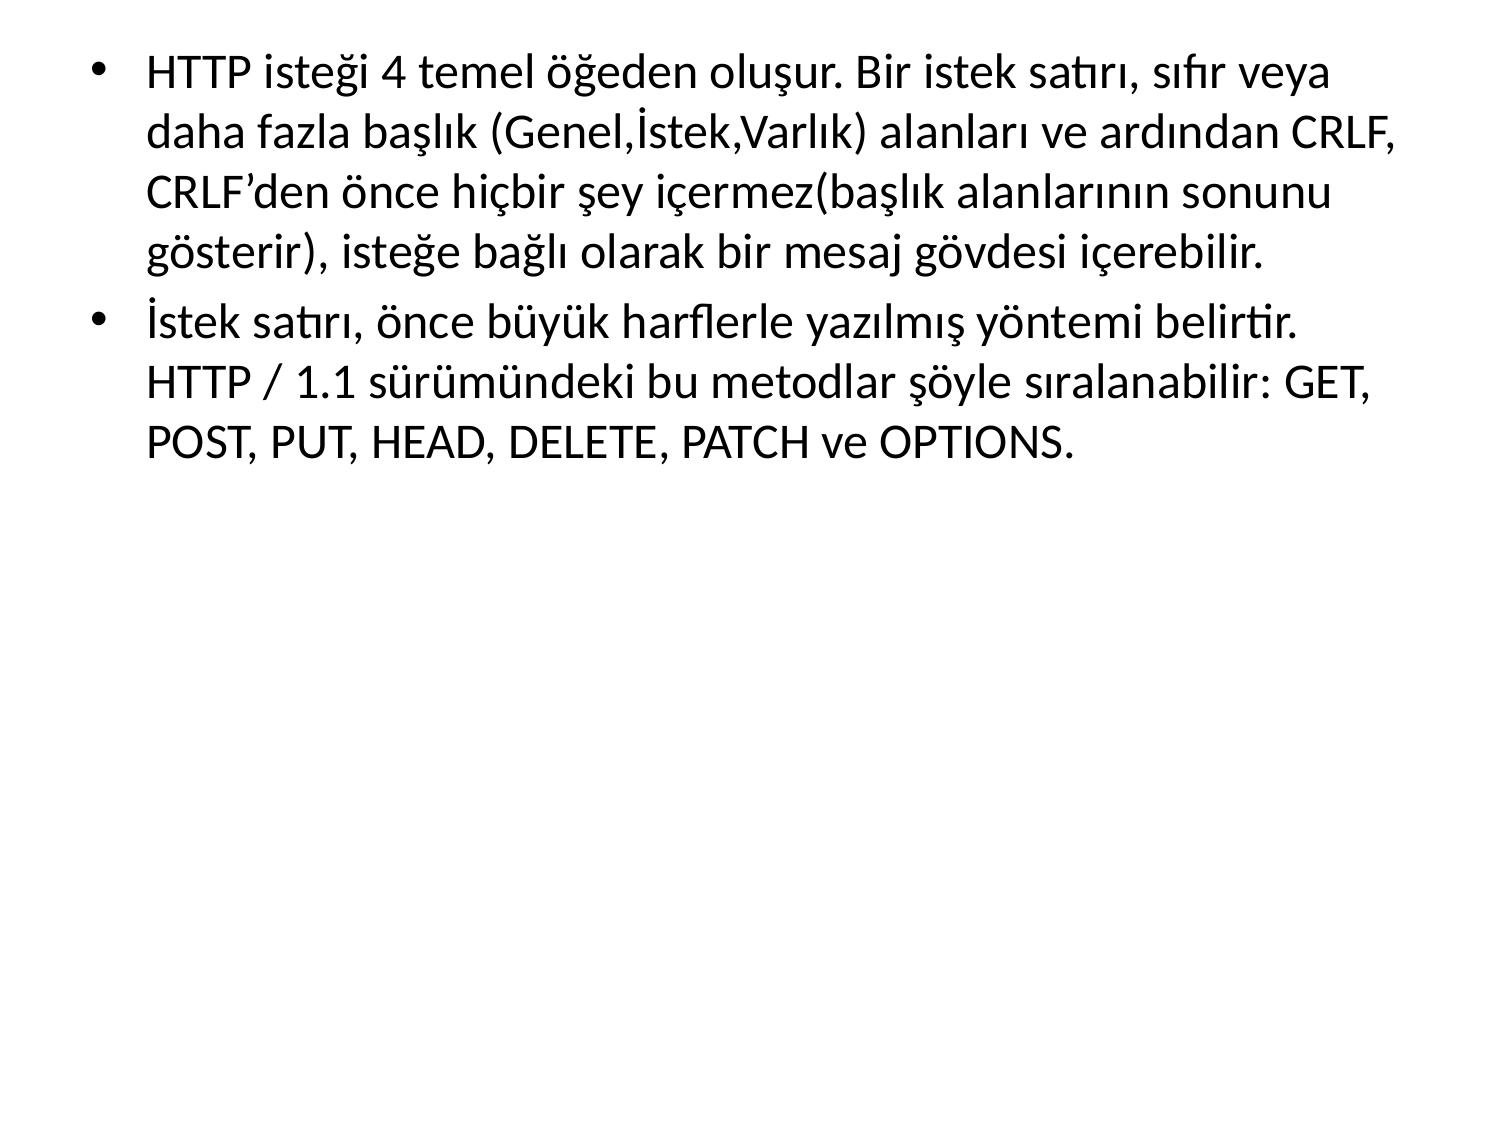

HTTP isteği 4 temel öğeden oluşur. Bir istek satırı, sıfır veya daha fazla başlık (Genel,İstek,Varlık) alanları ve ardından CRLF, CRLF’den önce hiçbir şey içermez(başlık alanlarının sonunu gösterir), isteğe bağlı olarak bir mesaj gövdesi içerebilir.
İstek satırı, önce büyük harflerle yazılmış yöntemi belirtir. HTTP / 1.1 sürümündeki bu metodlar şöyle sıralanabilir: GET, POST, PUT, HEAD, DELETE, PATCH ve OPTIONS.